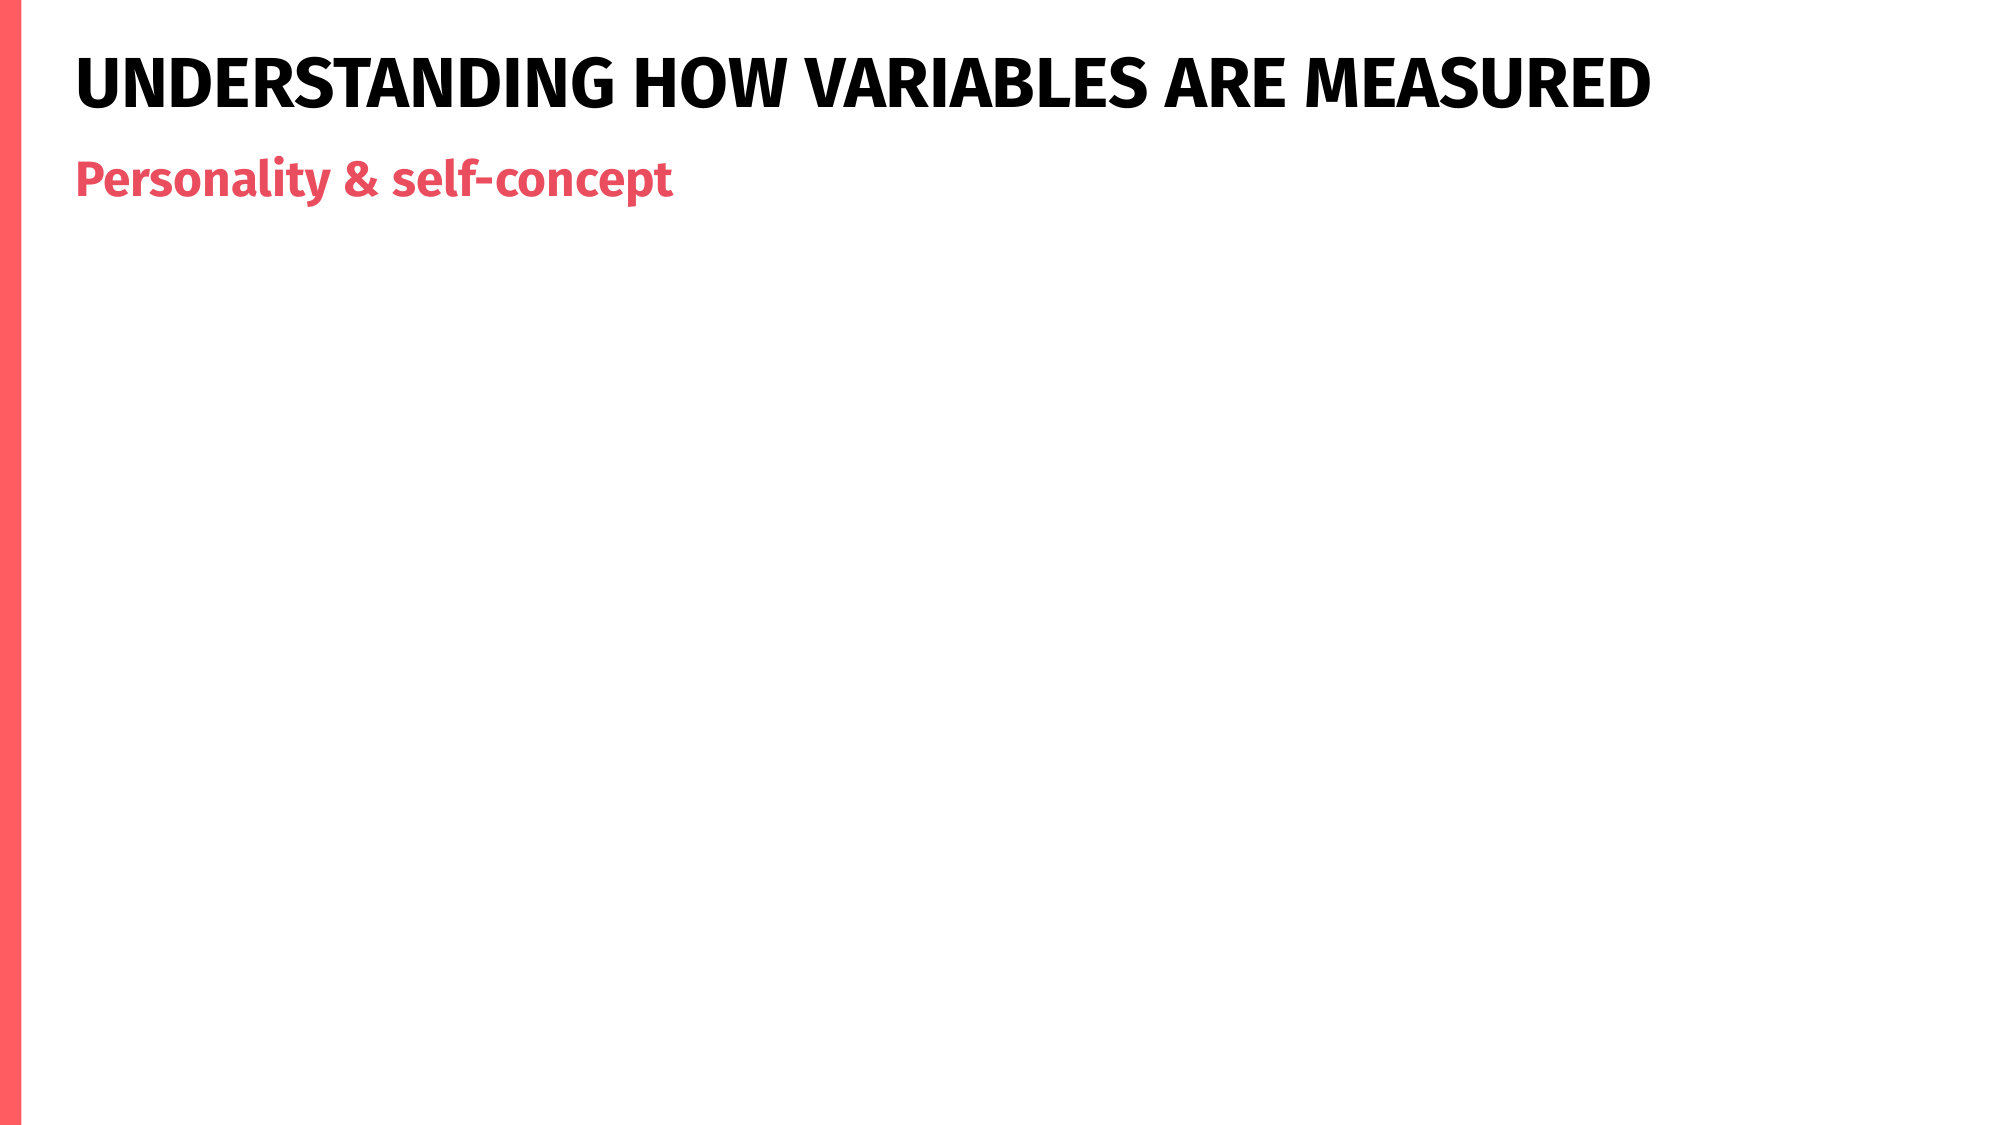

# Understanding how variables are measured Personality & self-concept